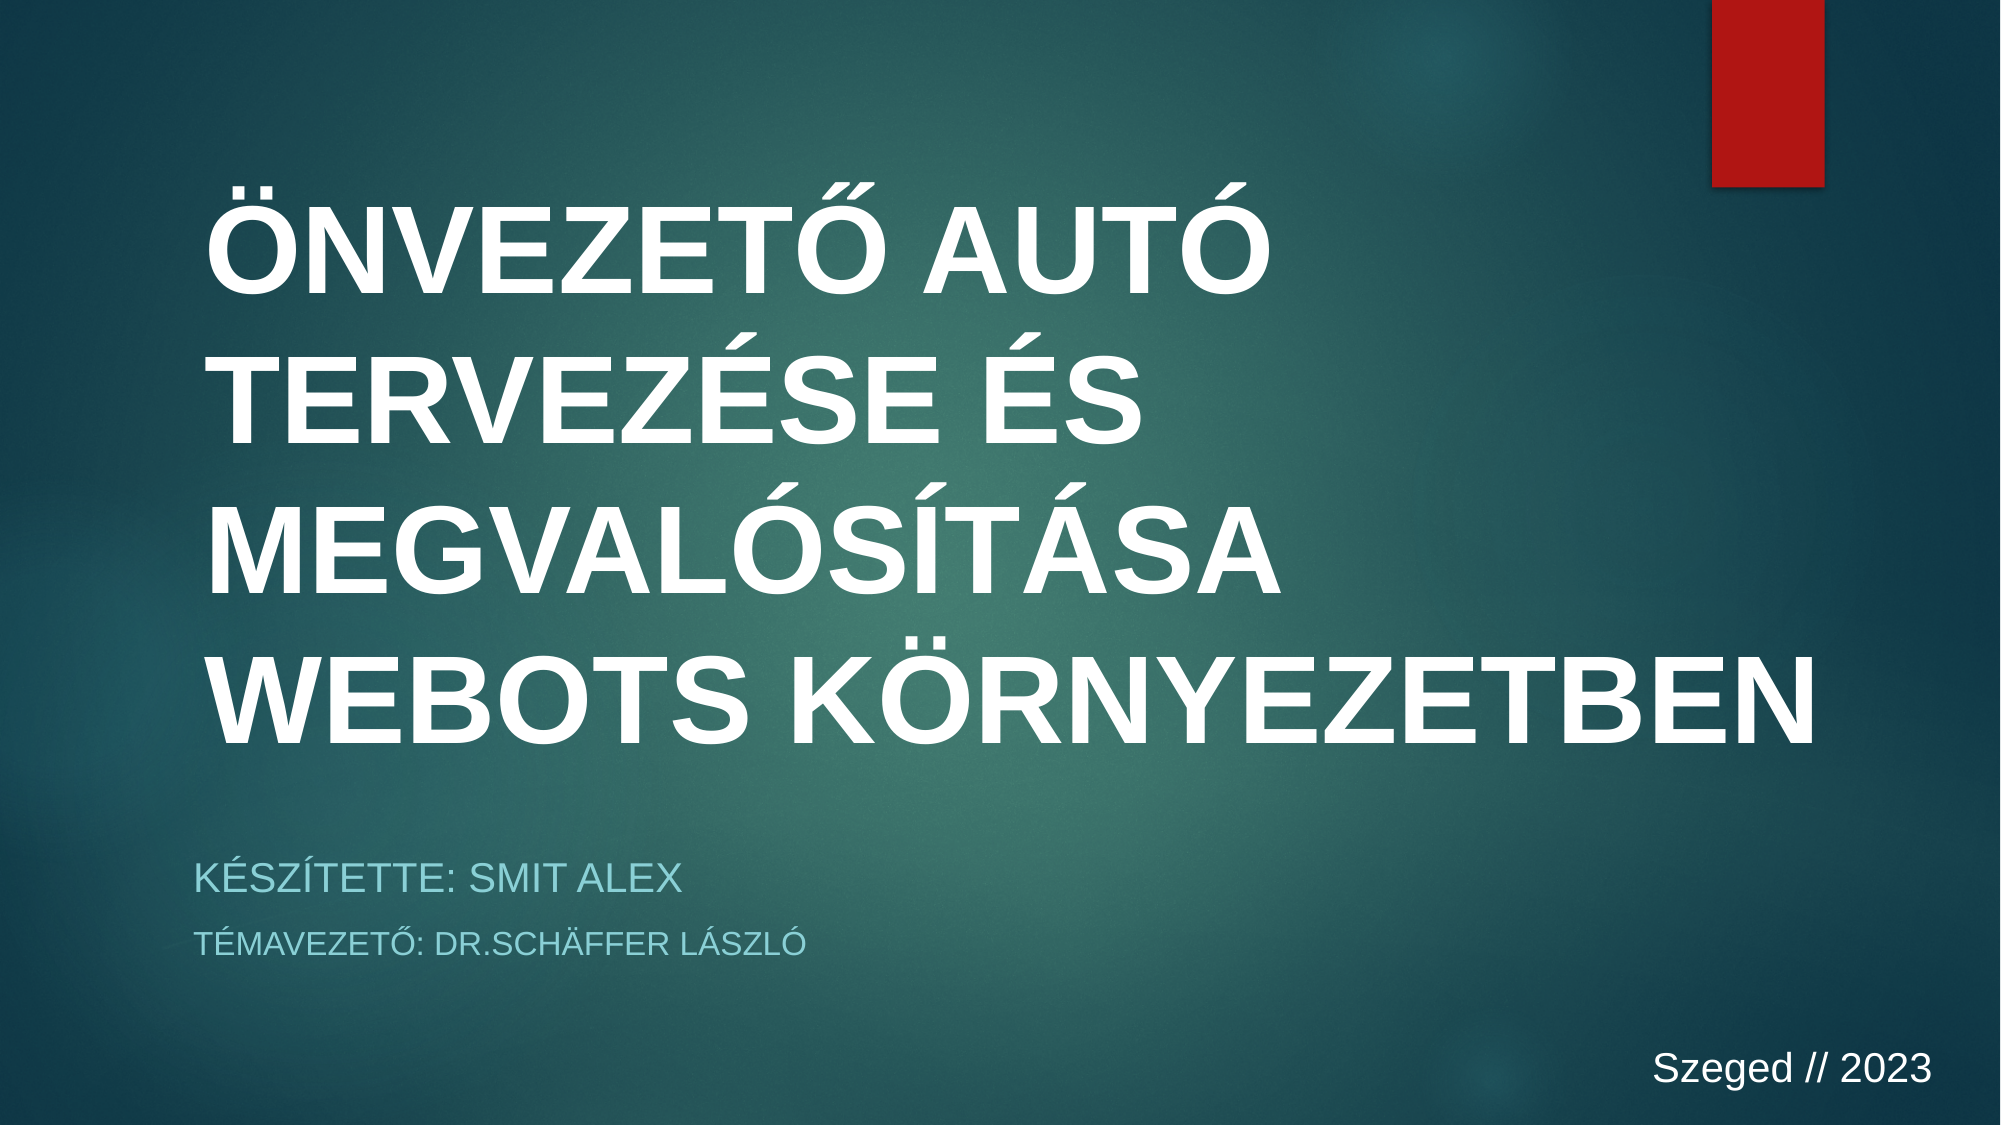

# Önvezető autó tervezése és megvalósítása Webots környezetben
Készítette: Smit Alex
Témavezető: Dr.Schäffer László